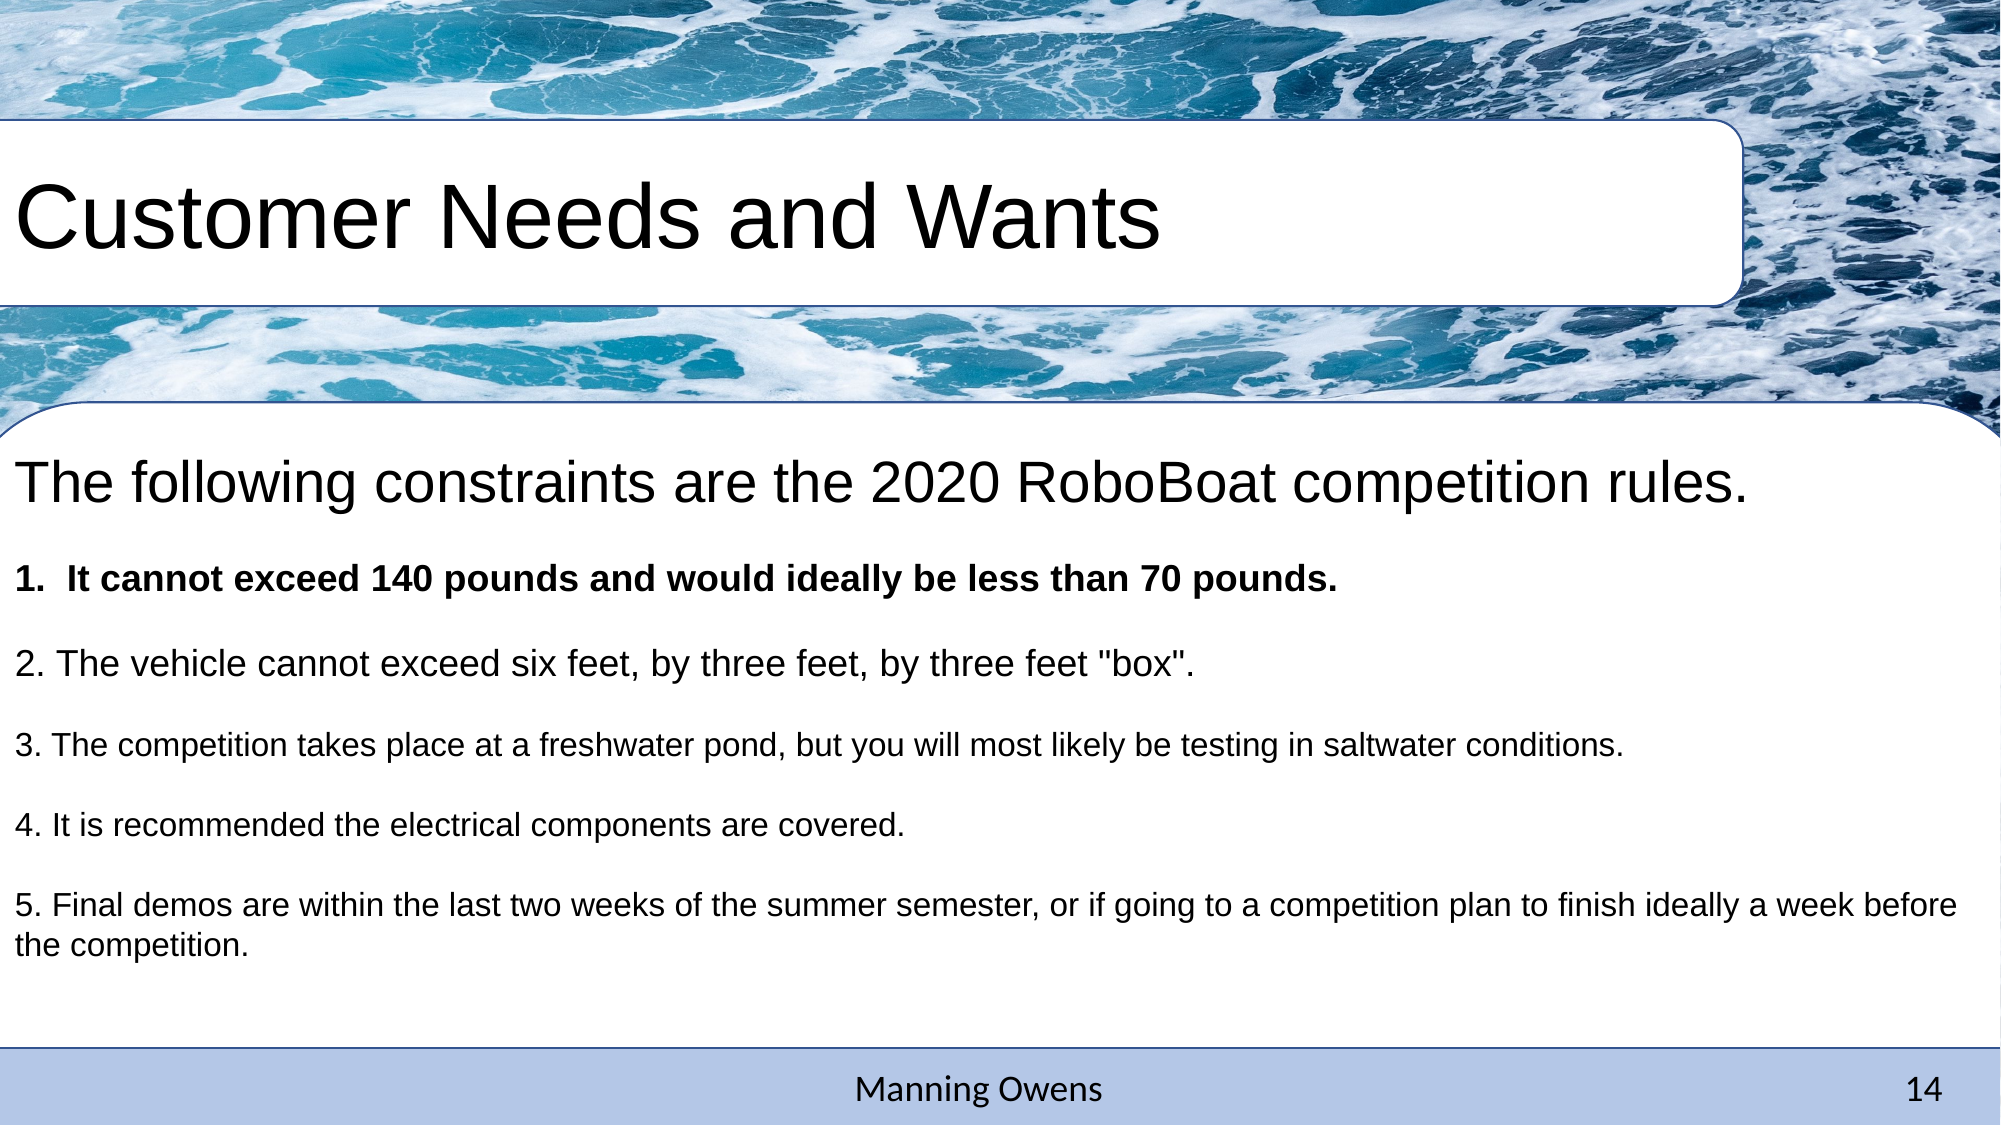

Customer Needs and Wants

The following constraints are the 2020 RoboBoat competition rules.

1.  It cannot exceed 140 pounds and would ideally be less than 70 pounds.

2. The vehicle cannot exceed six feet, by three feet, by three feet "box".

3. The competition takes place at a freshwater pond, but you will most likely be testing in saltwater conditions.

4. It is recommended the electrical components are covered.

5. Final demos are within the last two weeks of the summer semester, or if going to a competition plan to finish ideally a week before the competition.

Manning Owens						14